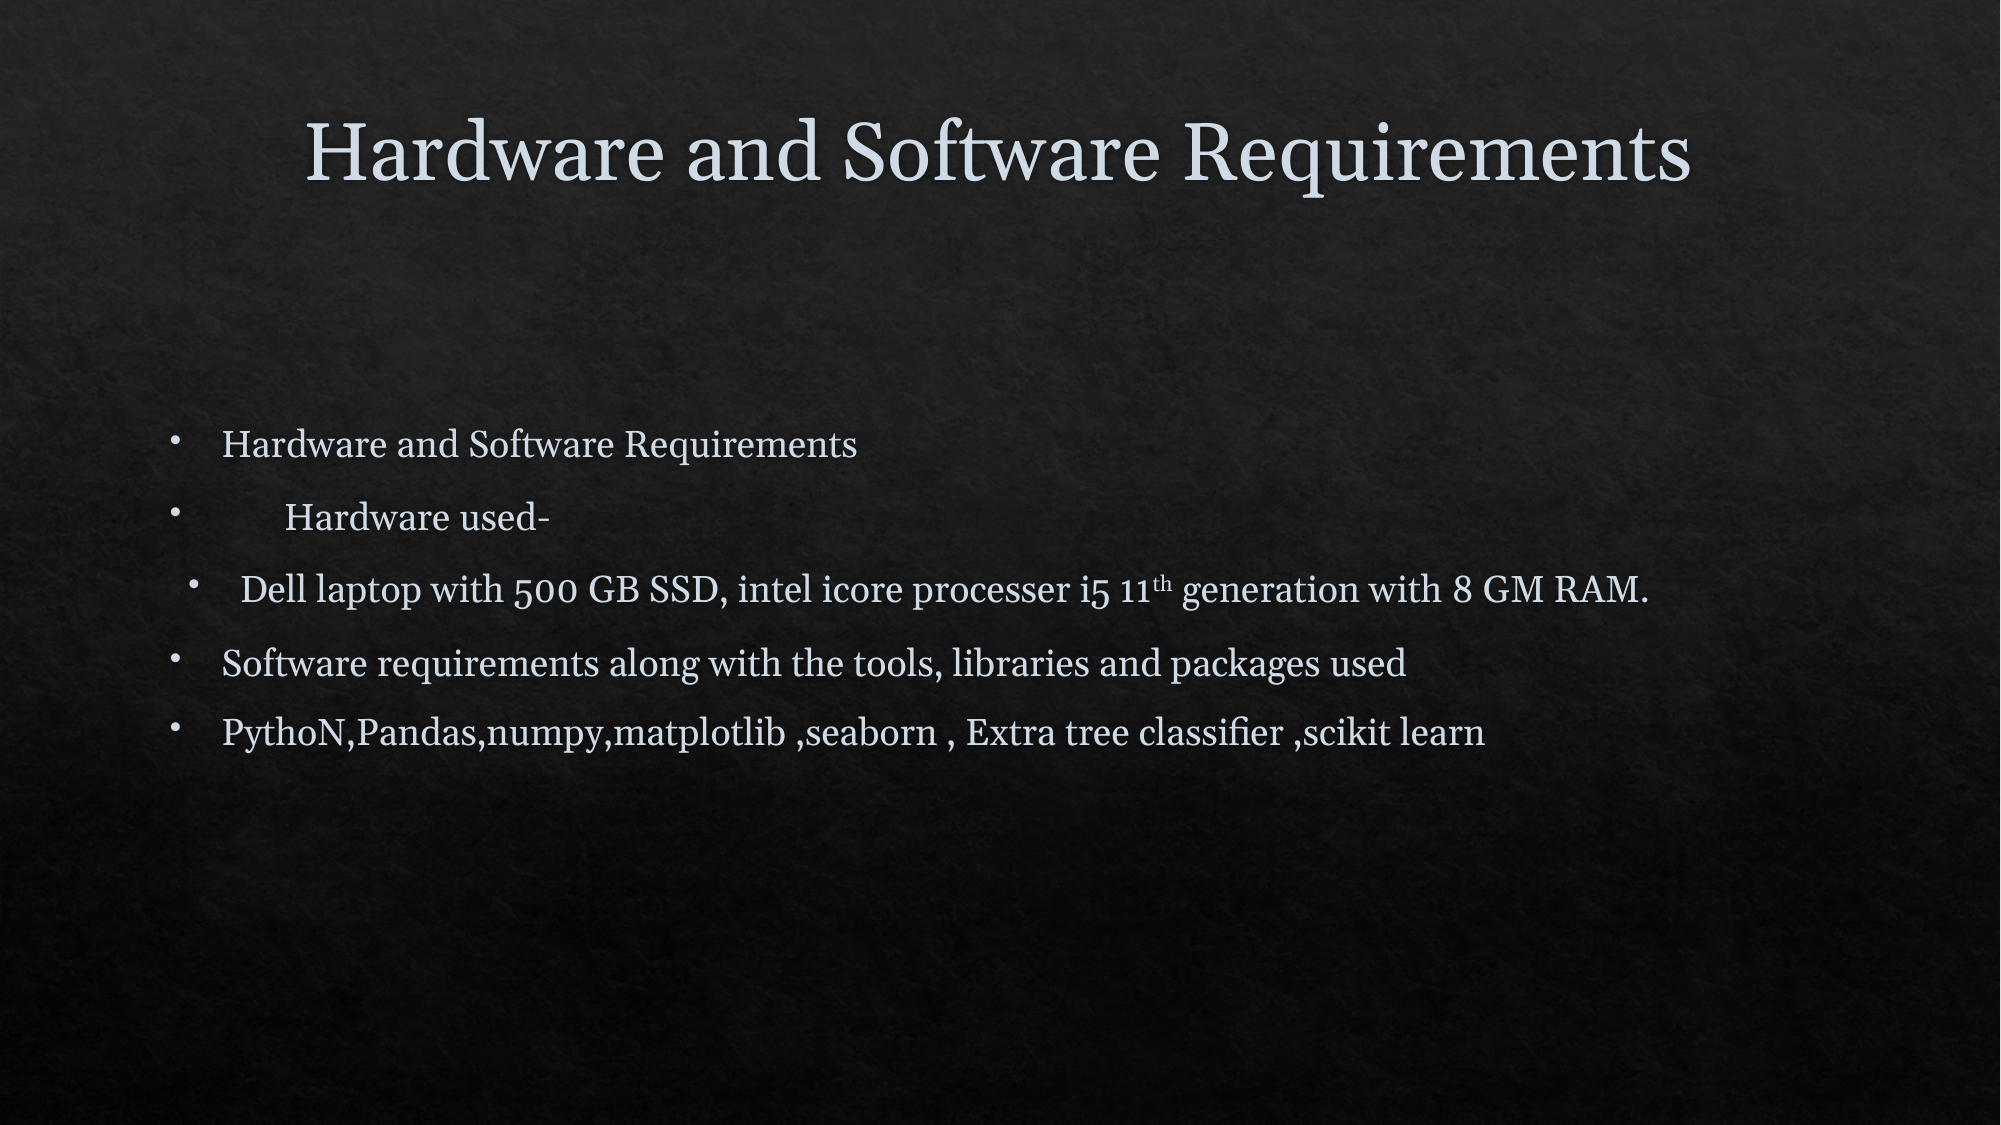

# Hardware and Software Requirements

Hardware and Software Requirements
       Hardware used-
Dell laptop with 500 GB SSD, intel icore processer i5 11th generation with 8 GM RAM.
Software requirements along with the tools, libraries and packages used
PythoN,Pandas,numpy,matplotlib ,seaborn , Extra tree classifier ,scikit learn